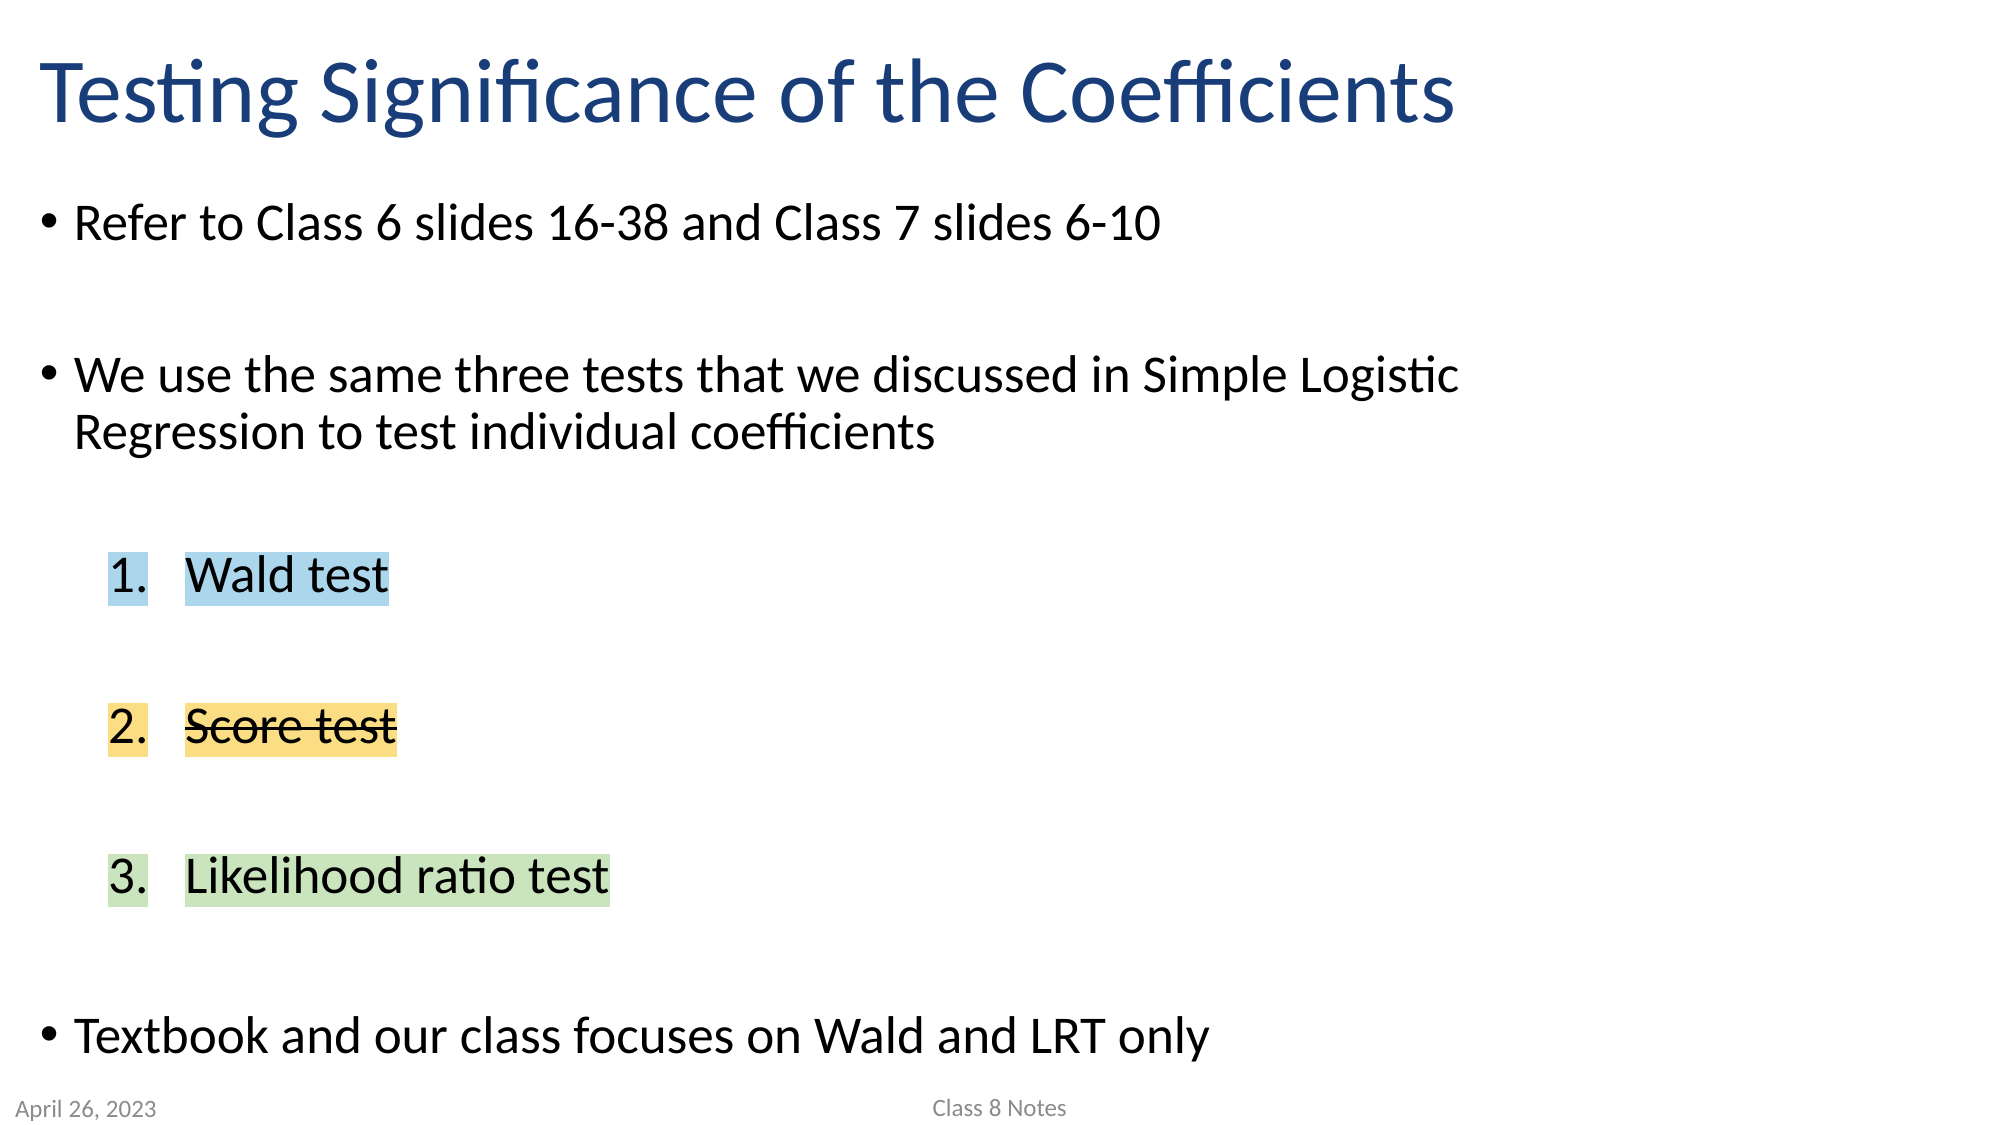

# Testing Significance of the Coefficients
Refer to Class 6 slides 16-38 and Class 7 slides 6-10

We use the same three tests that we discussed in Simple Logistic Regression to test individual coefficients

Wald test

Score test

Likelihood ratio test

Textbook and our class focuses on Wald and LRT only

Class 8 Notes
April 26, 2023